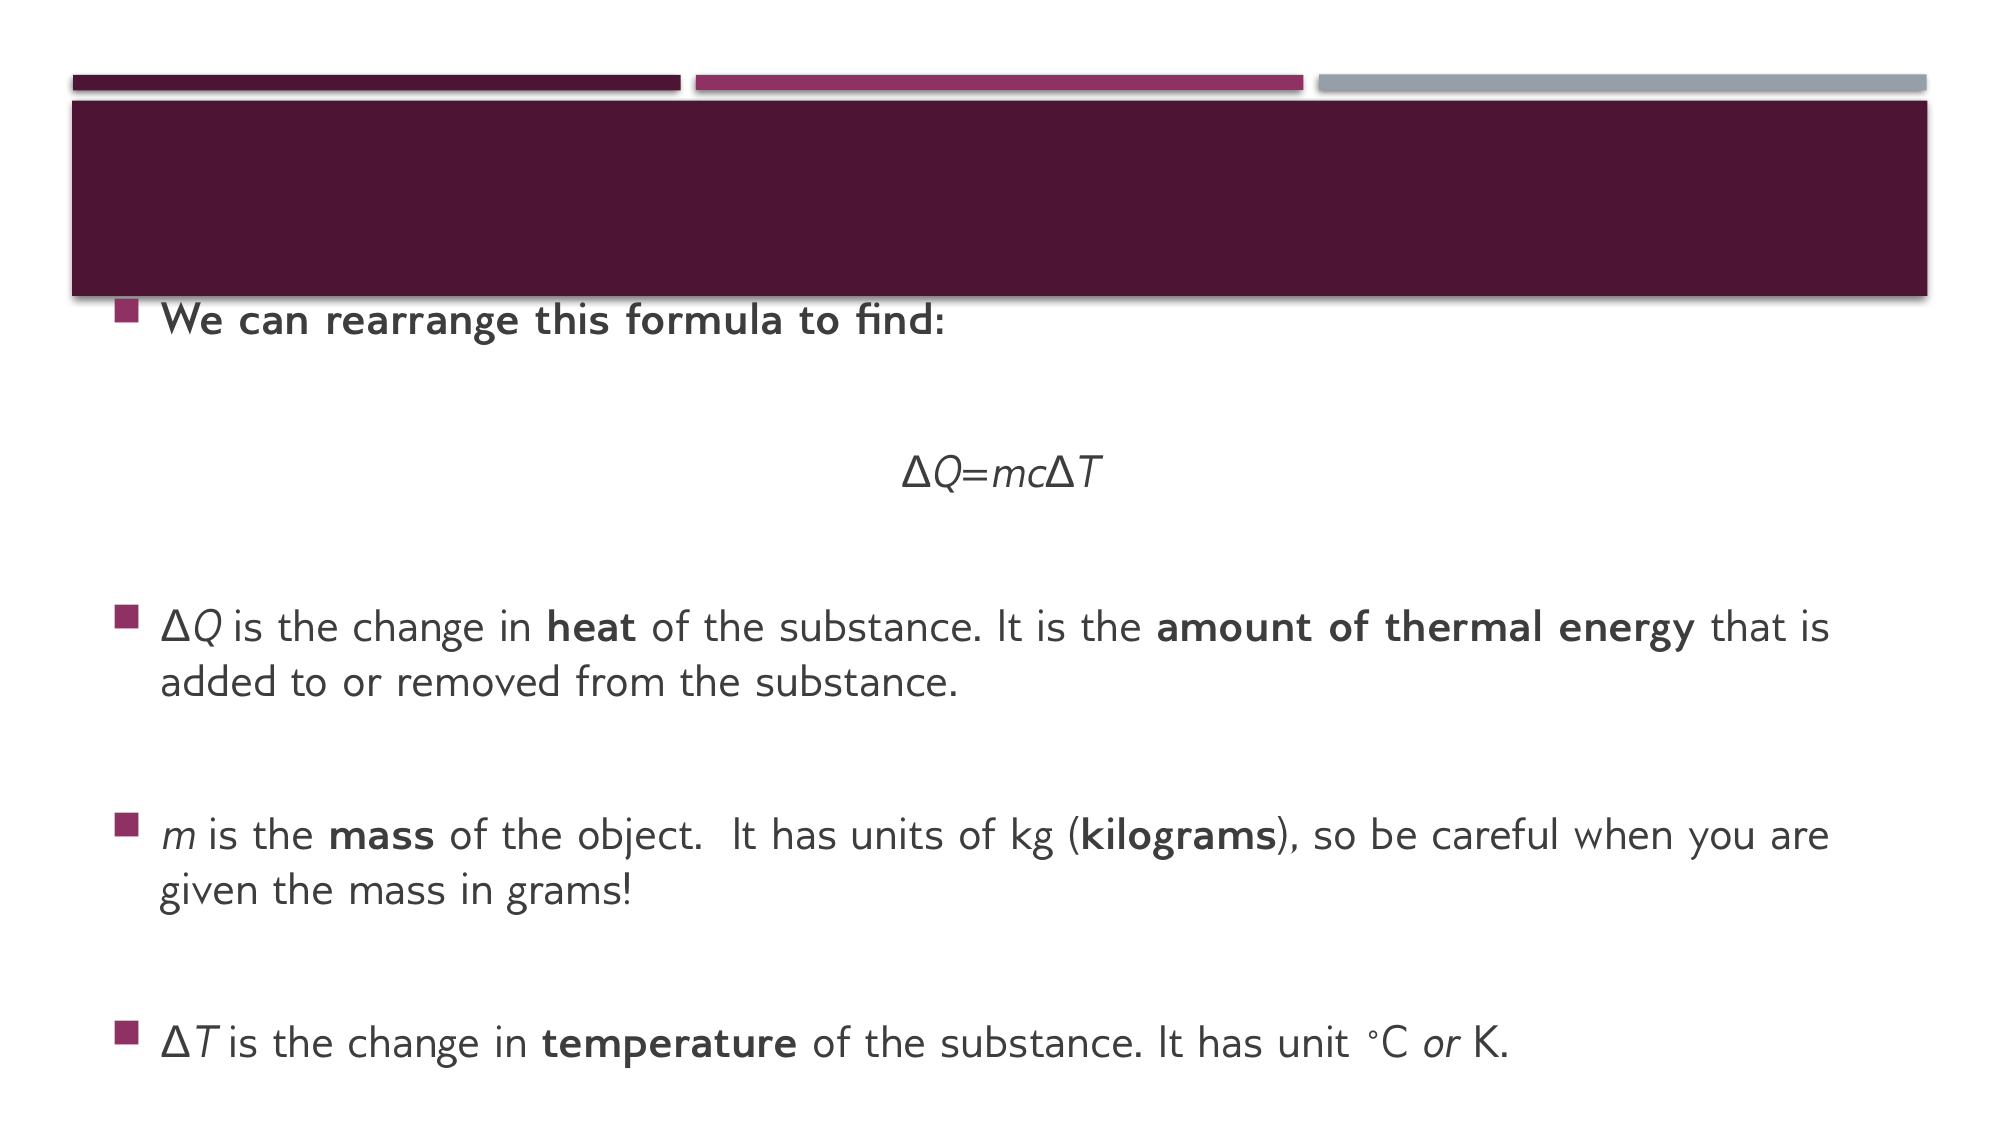

#
We can rearrange this formula to find:

ΔQ=mcΔT

ΔQ is the change in heat of the substance. It is the amount of thermal energy that is added to or removed from the substance.

m is the mass of the object.  It has units of kg (kilograms), so be careful when you are given the mass in grams!

ΔT is the change in temperature of the substance. It has unit ∘C or K.